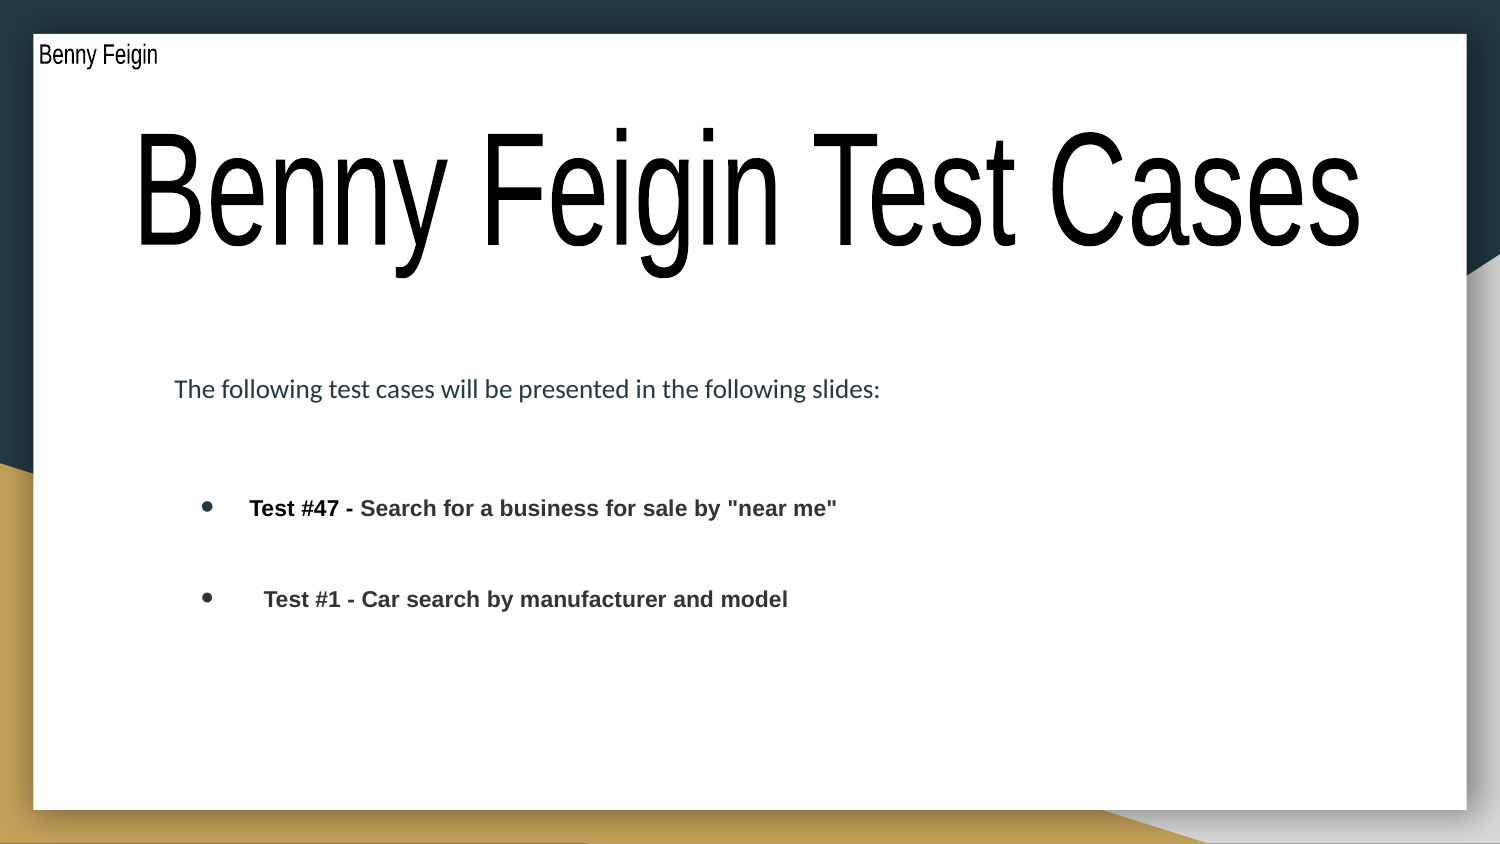

Benny Feigin
Benny Feigin Test Cases
The following test cases will be presented in the following slides:

Test #47 - Search for a business for sale by "near me"

  Test #1 - Car search by manufacturer and model